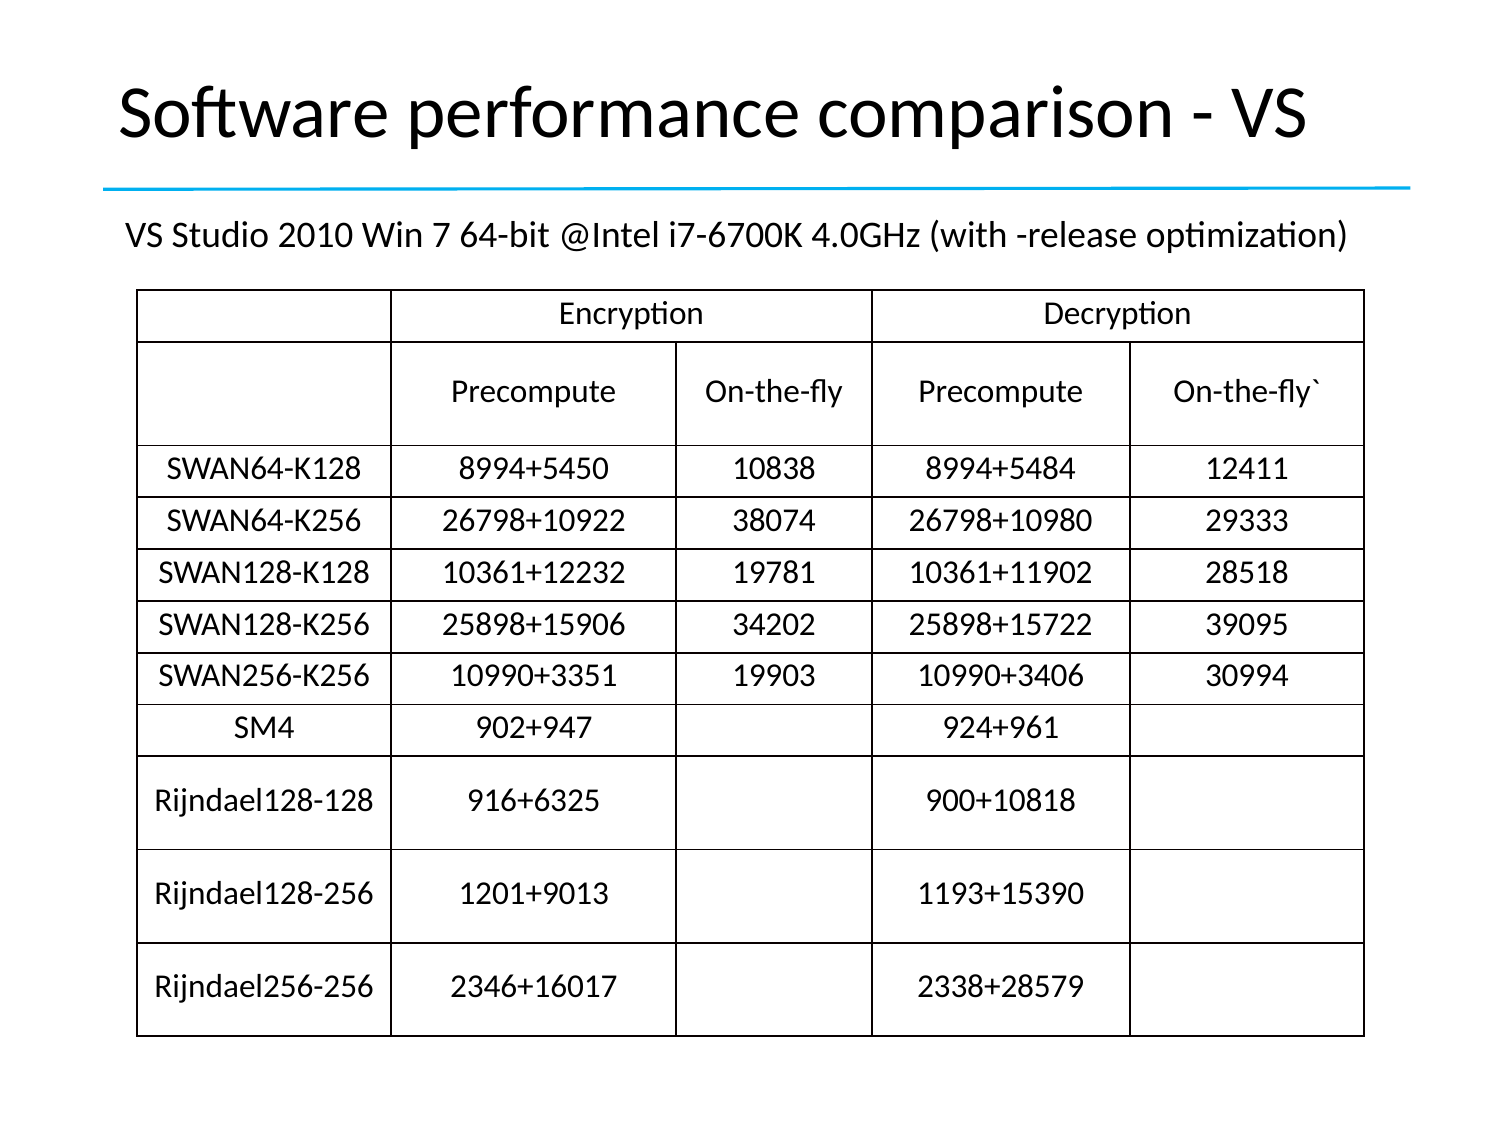

# Software performance comparison - VS
VS Studio 2010 Win 7 64-bit @Intel i7-6700K 4.0GHz (with -release optimization)
|  | Encryption |  | Decryption |  |
| --- | --- | --- | --- | --- |
|  | Precompute | On-the-fly | Precompute | On-the-fly` |
| SWAN64-K128 | 8994+5450 | 10838 | 8994+5484 | 12411 |
| SWAN64-K256 | 26798+10922 | 38074 | 26798+10980 | 29333 |
| SWAN128-K128 | 10361+12232 | 19781 | 10361+11902 | 28518 |
| SWAN128-K256 | 25898+15906 | 34202 | 25898+15722 | 39095 |
| SWAN256-K256 | 10990+3351 | 19903 | 10990+3406 | 30994 |
| SM4 | 902+947 |  | 924+961 |  |
| Rijndael128-128 | 916+6325 |  | 900+10818 |  |
| Rijndael128-256 | 1201+9013 |  | 1193+15390 |  |
| Rijndael256-256 | 2346+16017 |  | 2338+28579 |  |